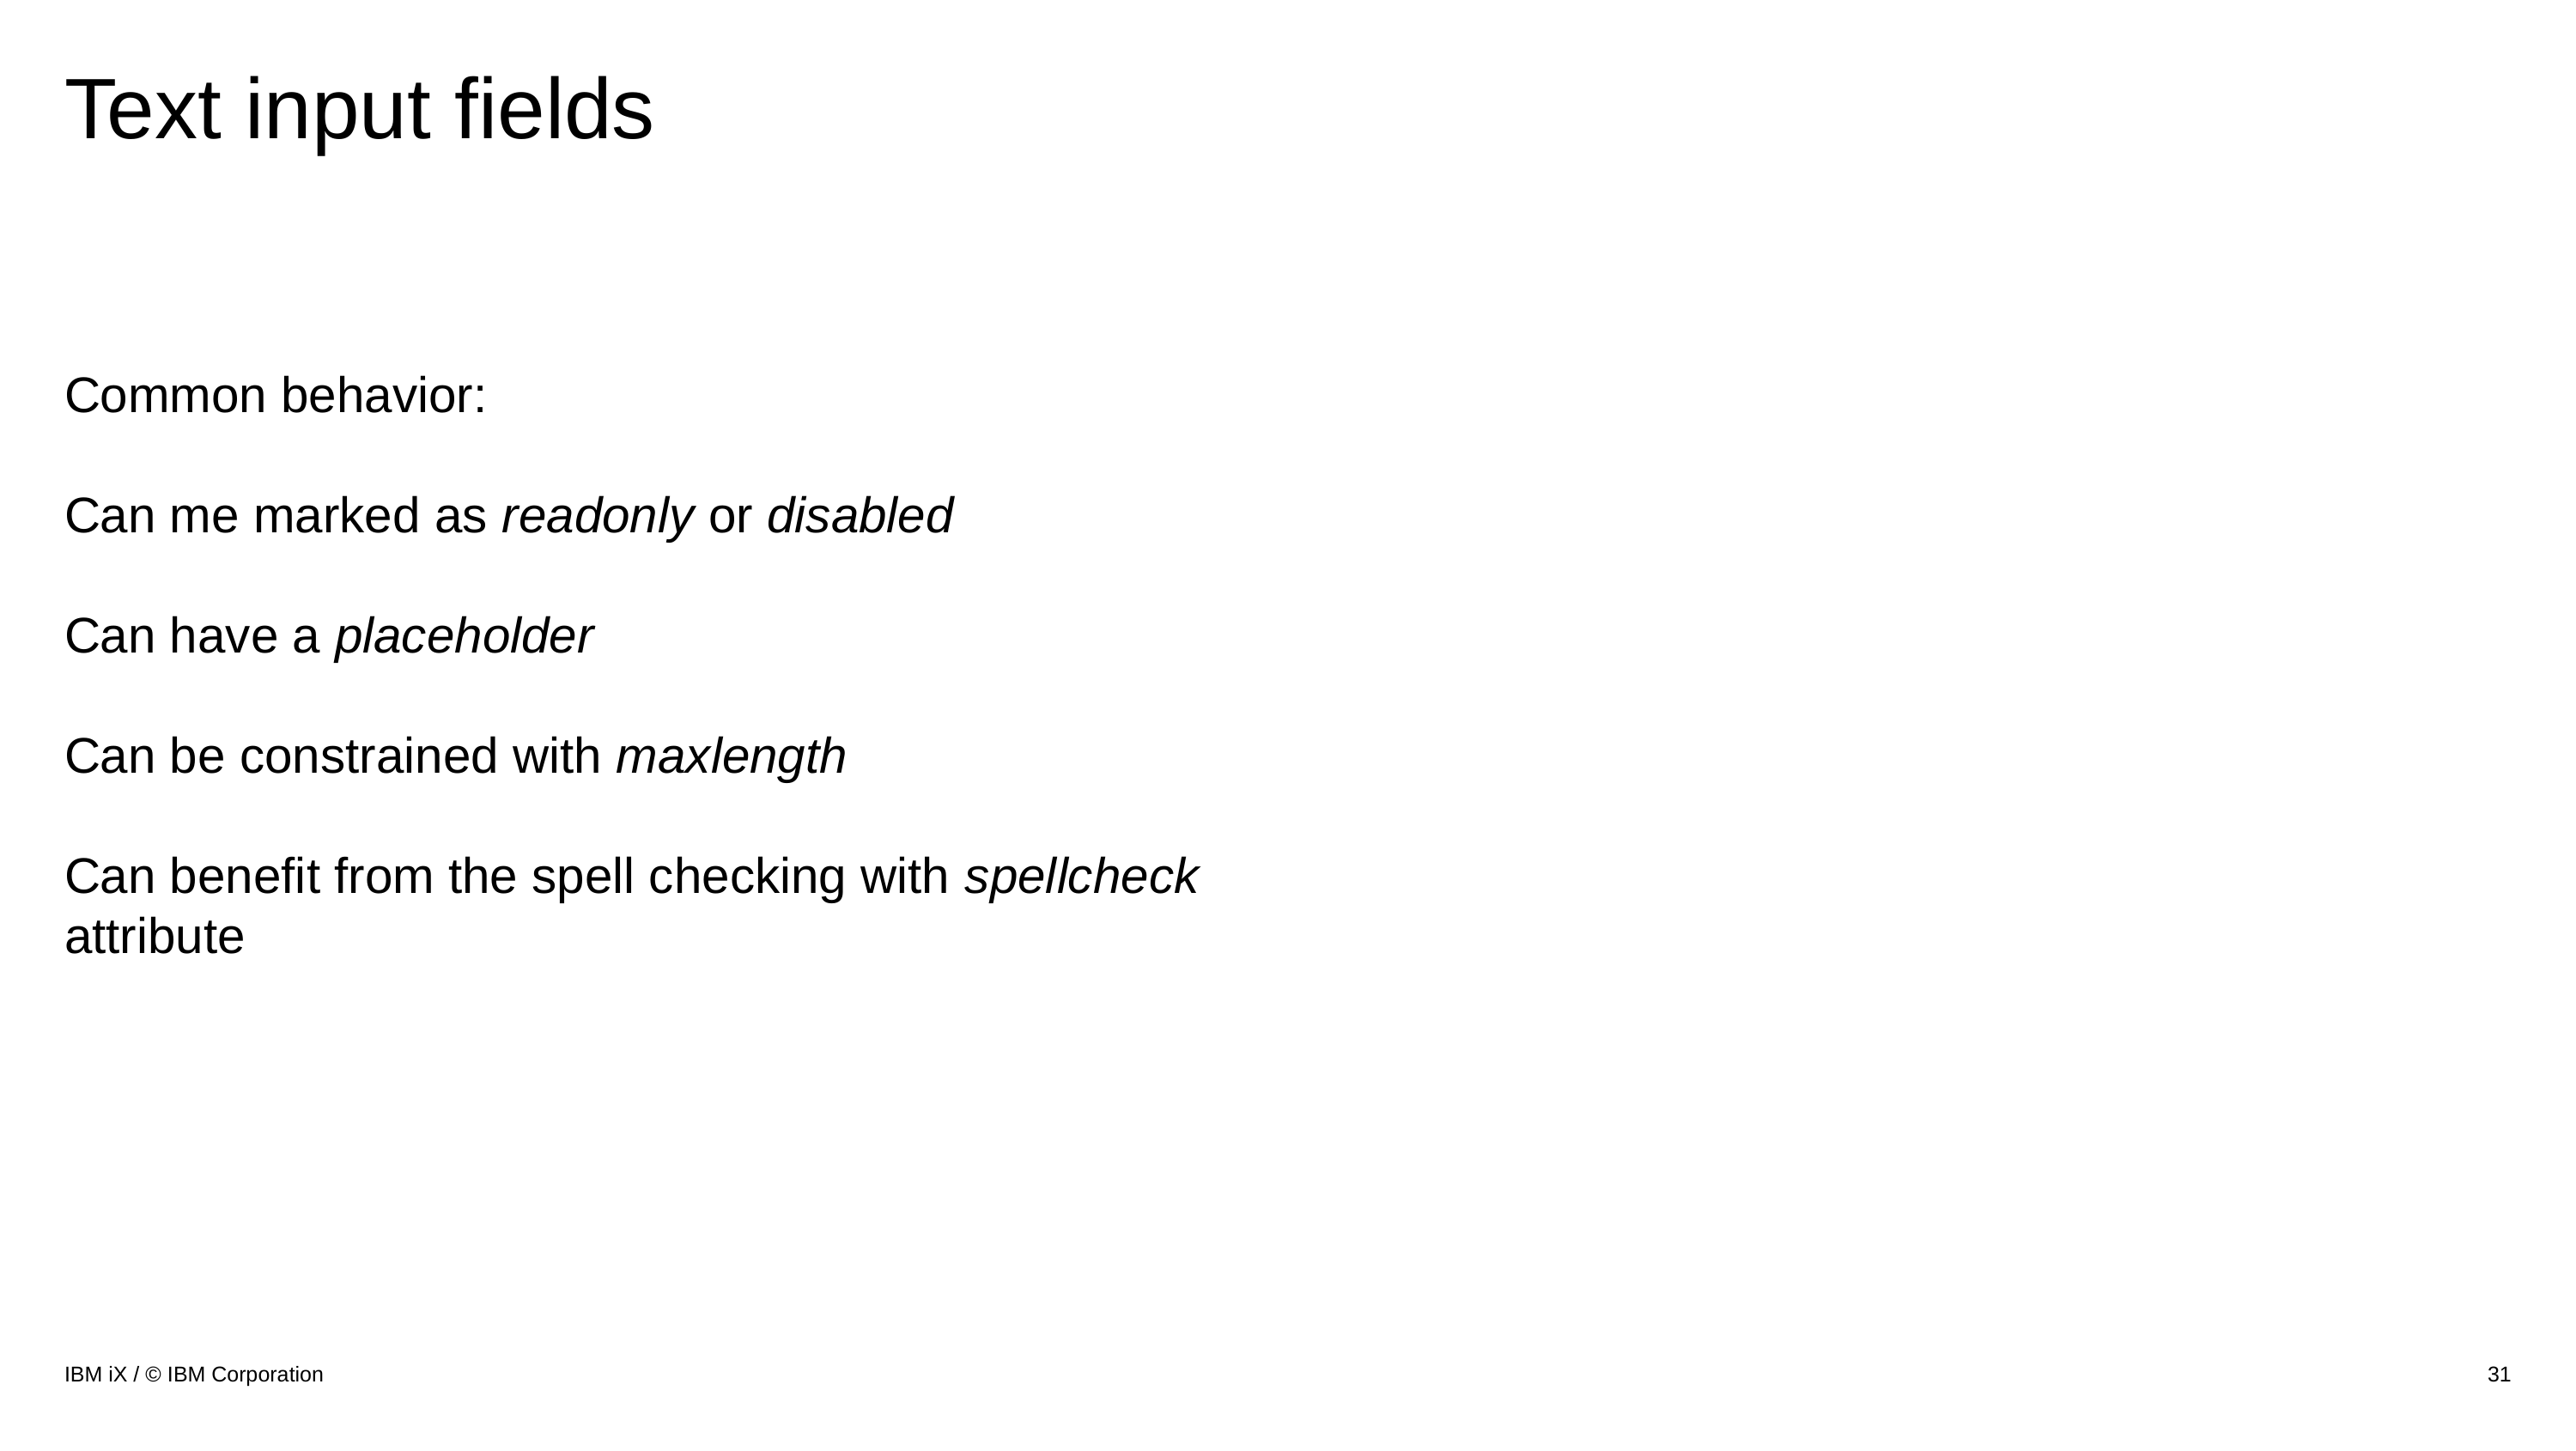

# Text input fields
Common behavior:

Can me marked as readonly or disabled

Can have a placeholder

Can be constrained with maxlength

Can benefit from the spell checking with spellcheck attribute

IBM iX / © IBM Corporation
31